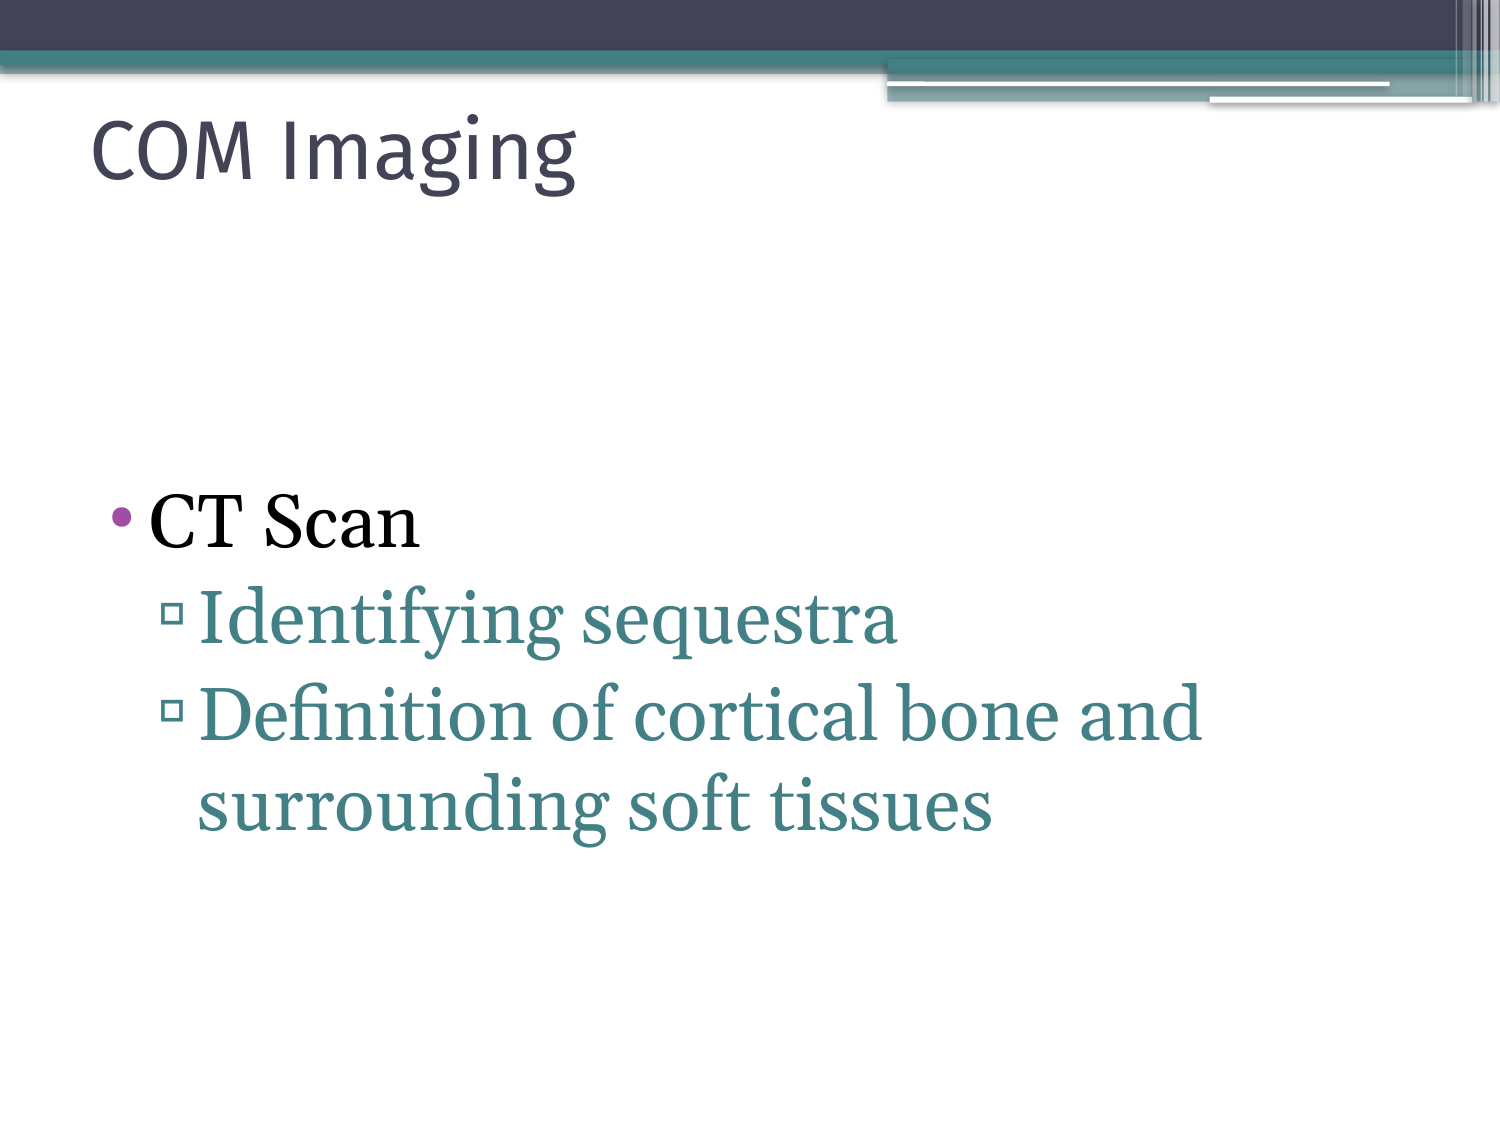

# COM Imaging

CT Scan
Identifying sequestra
Definition of cortical bone and surrounding soft tissues